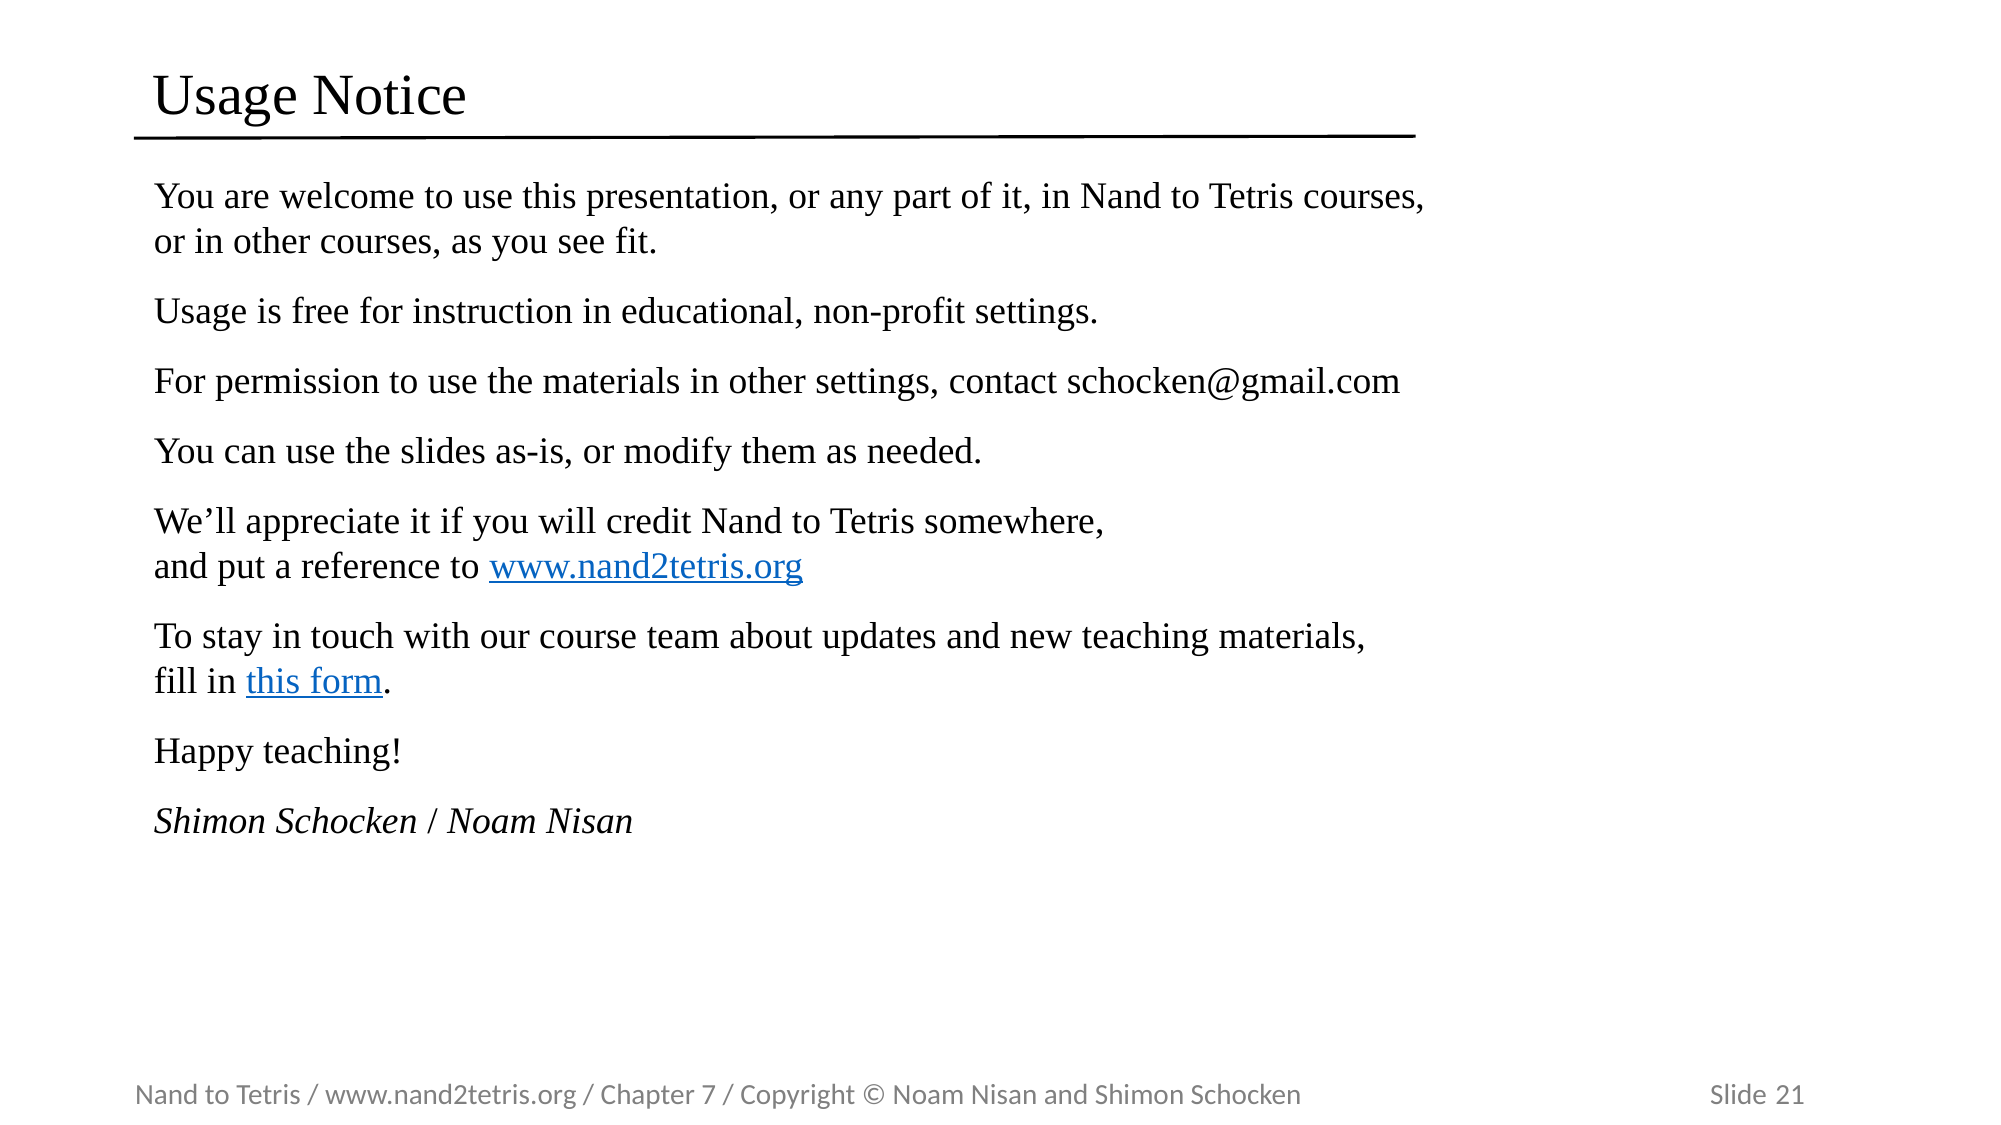

# Usage Notice
You are welcome to use this presentation, or any part of it, in Nand to Tetris courses, or in other courses, as you see fit.
Usage is free for instruction in educational, non-profit settings.
For permission to use the materials in other settings, contact schocken@gmail.com
You can use the slides as-is, or modify them as needed.
We’ll appreciate it if you will credit Nand to Tetris somewhere,
and put a reference to www.nand2tetris.org
To stay in touch with our course team about updates and new teaching materials,
fill in this form.
Happy teaching!
Shimon Schocken / Noam Nisan